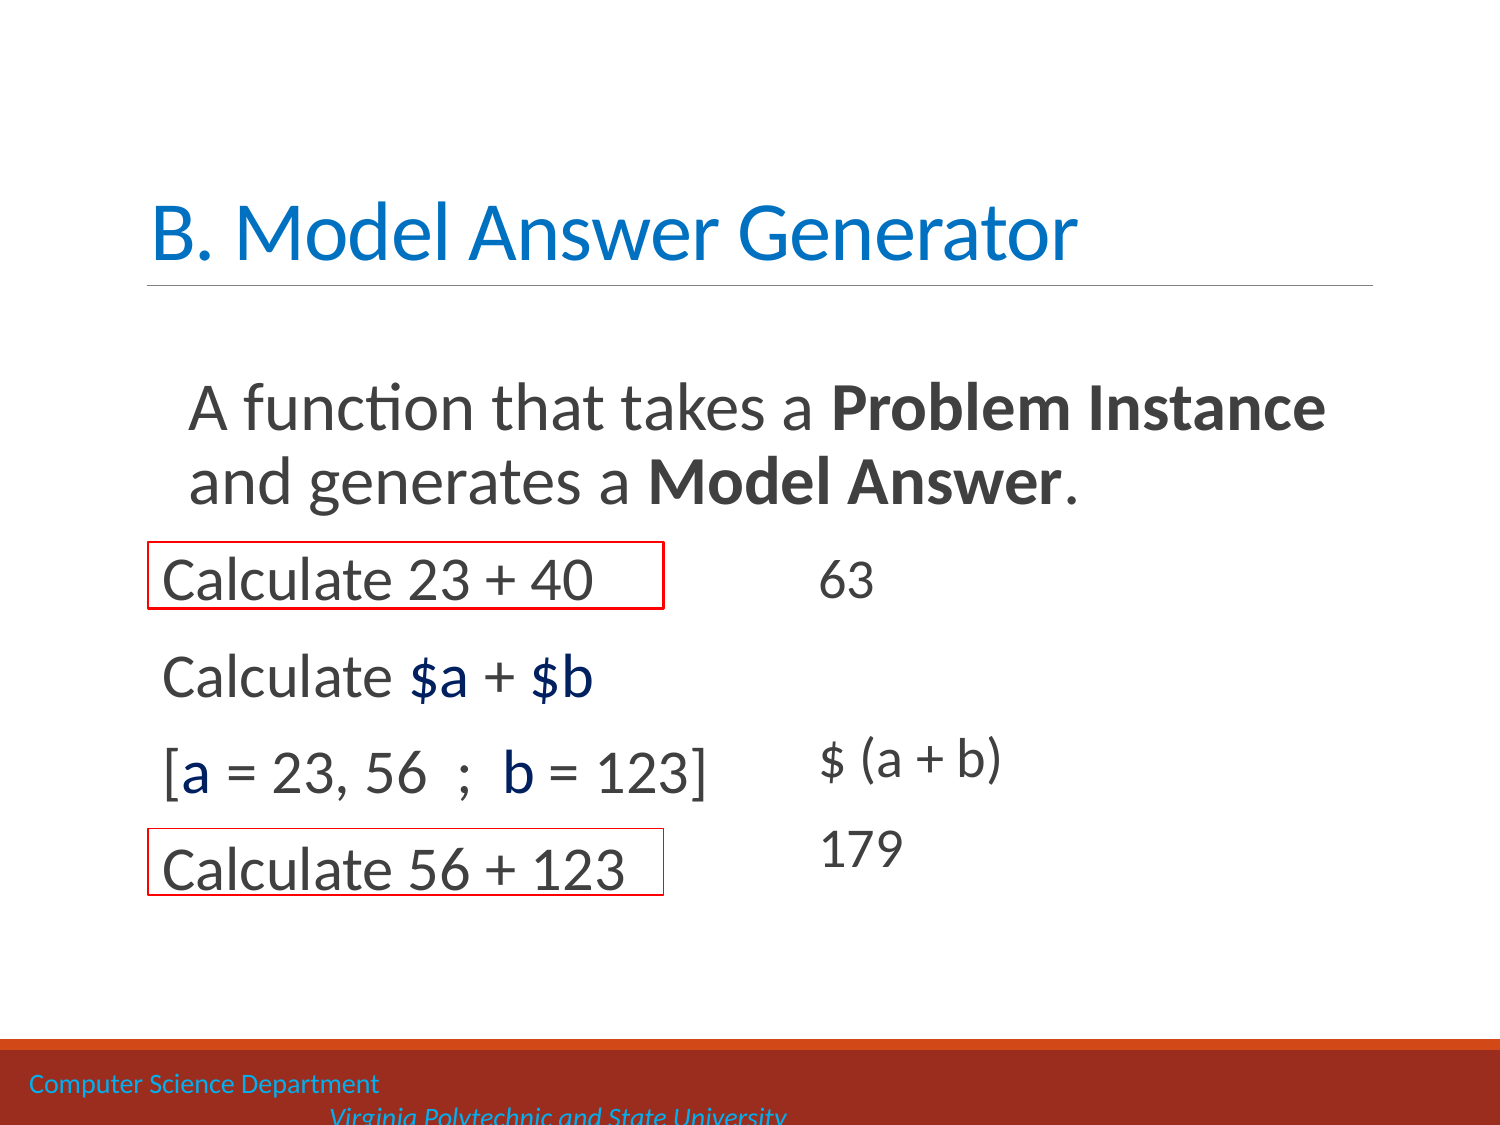

# B. Model Answer Generator
A function that takes a Problem Instance and generates a Model Answer.
Calculate 23 + 40
Calculate $a + $b
[a = 23, 56  ;  b = 123]
Calculate 56 + 123

63

$ (a + b)
179

Computer Science Department 		   			    				Virginia Polytechnic and State University